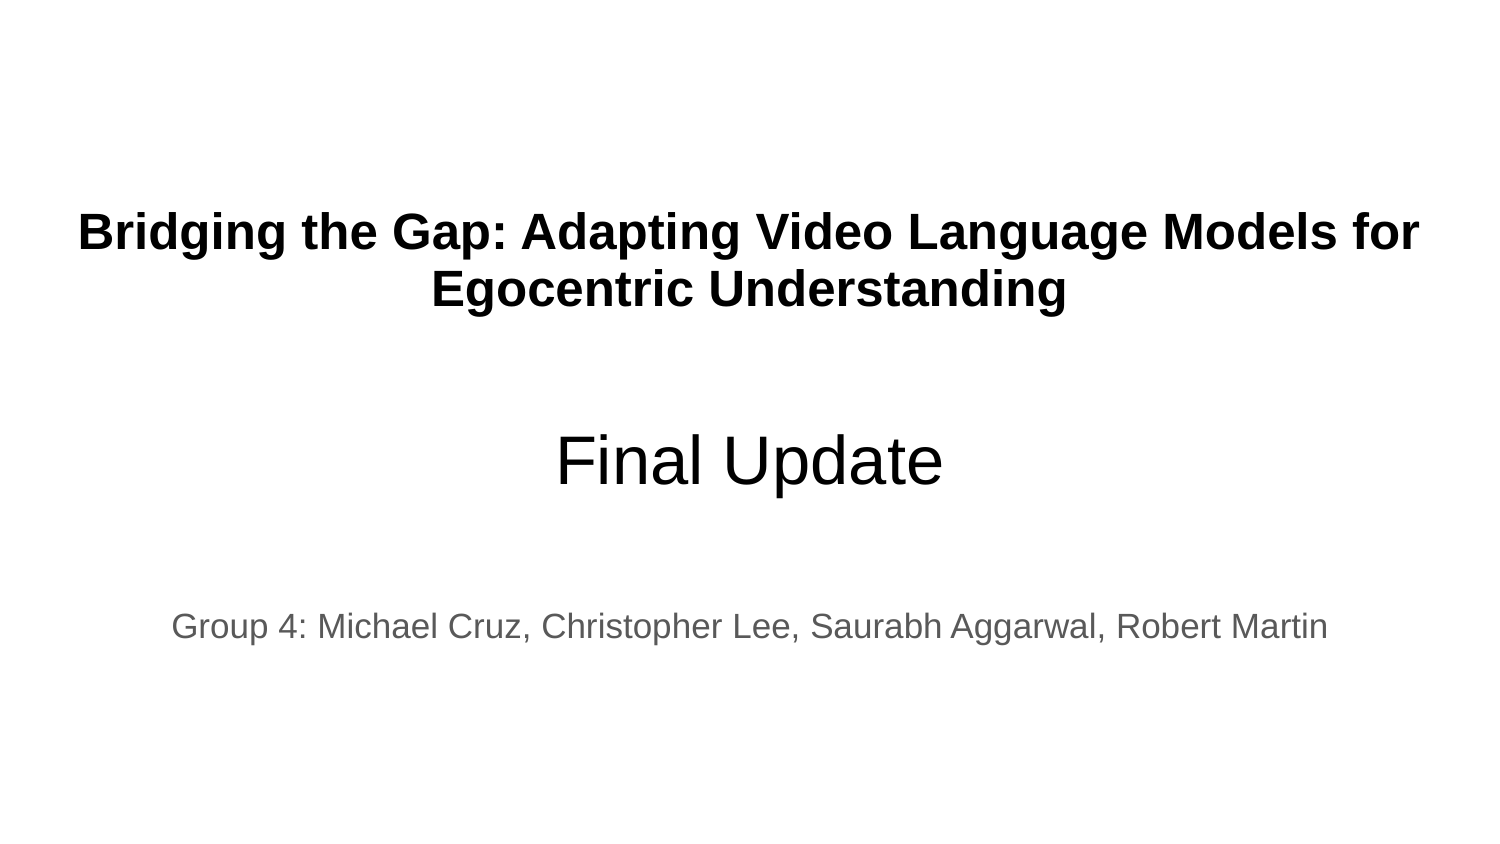

Bridging the Gap: Adapting Video Language Models for Egocentric Understanding

Final Update
Group 4: Michael Cruz, Christopher Lee, Saurabh Aggarwal, Robert Martin